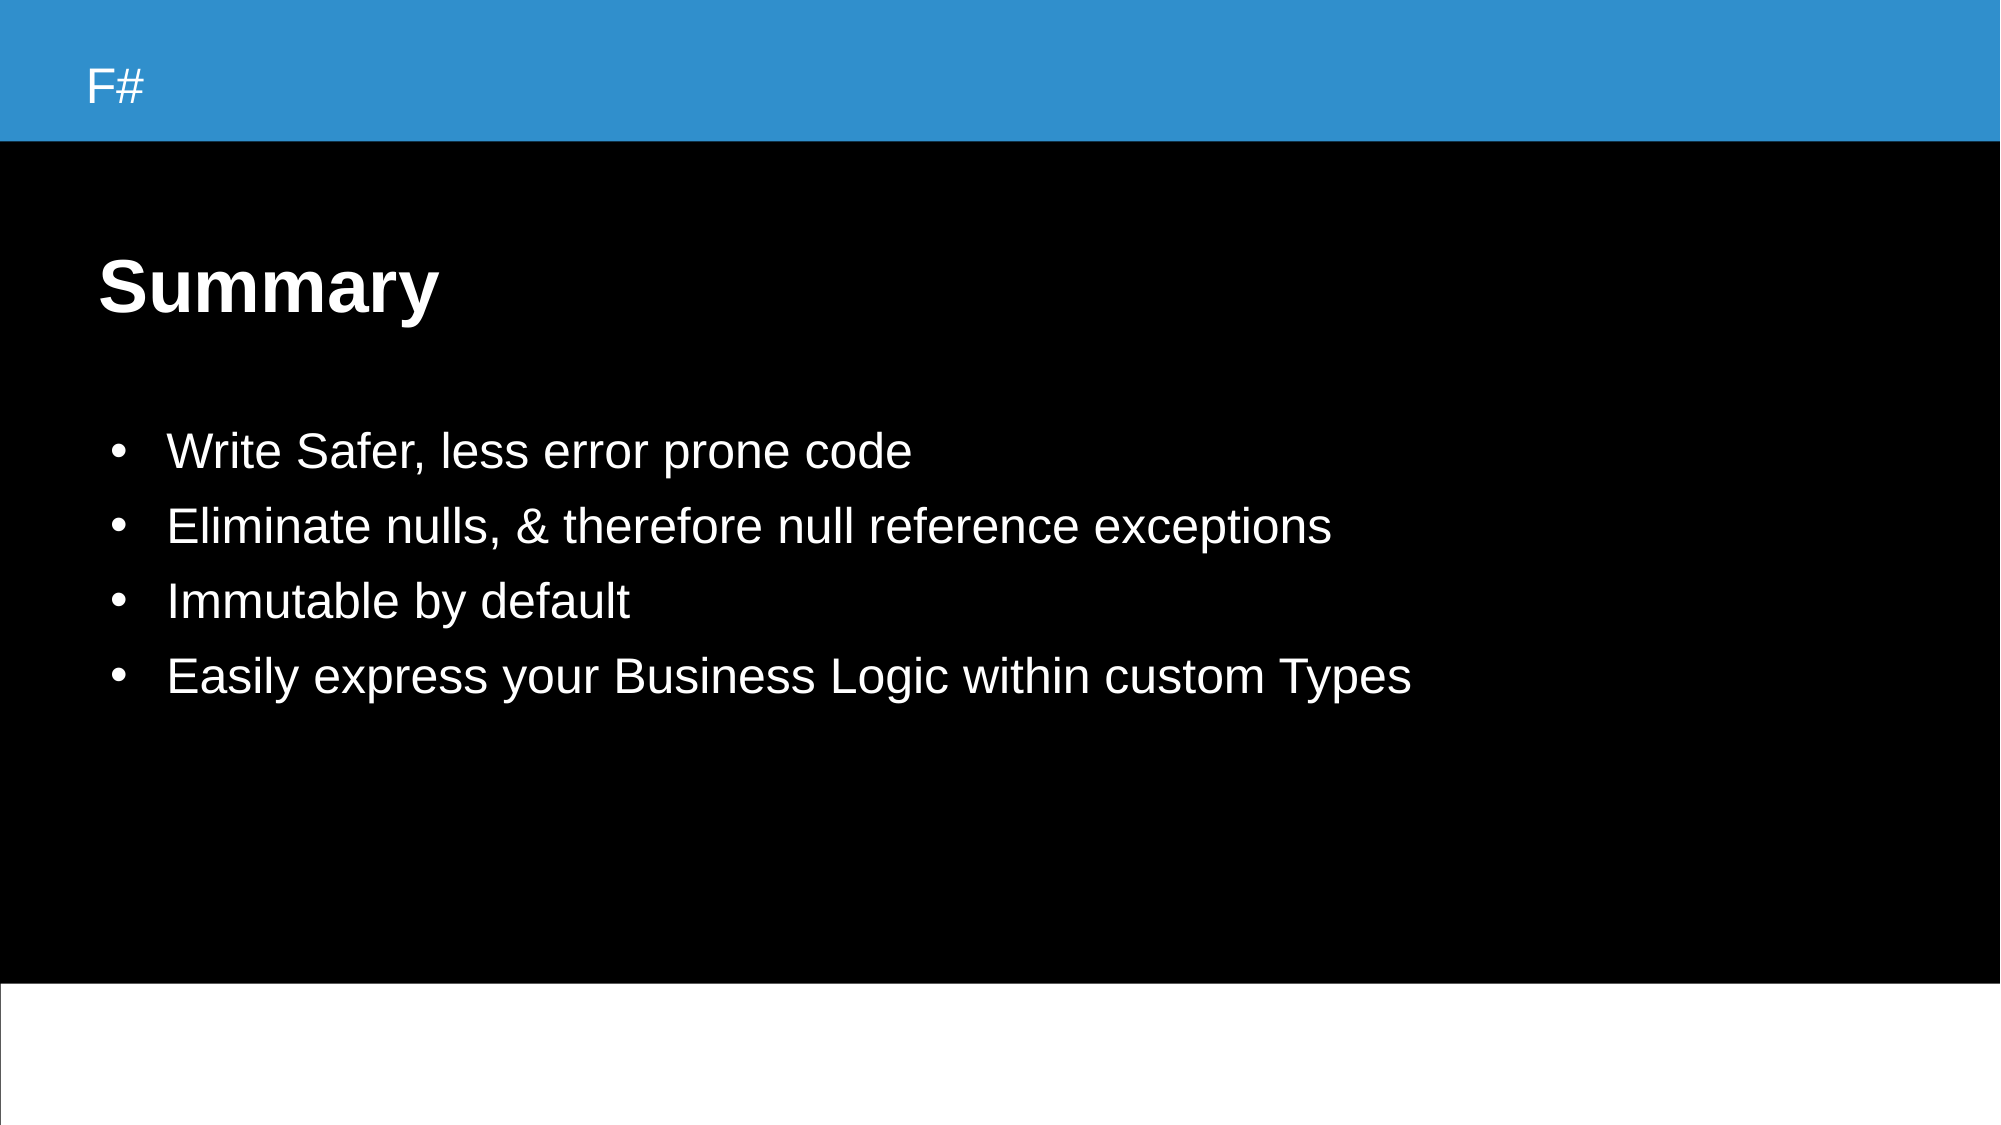

F#

# Summary

Write Safer, less error prone code
Eliminate nulls, & therefore null reference exceptions
Immutable by default
Easily express your Business Logic within custom Types